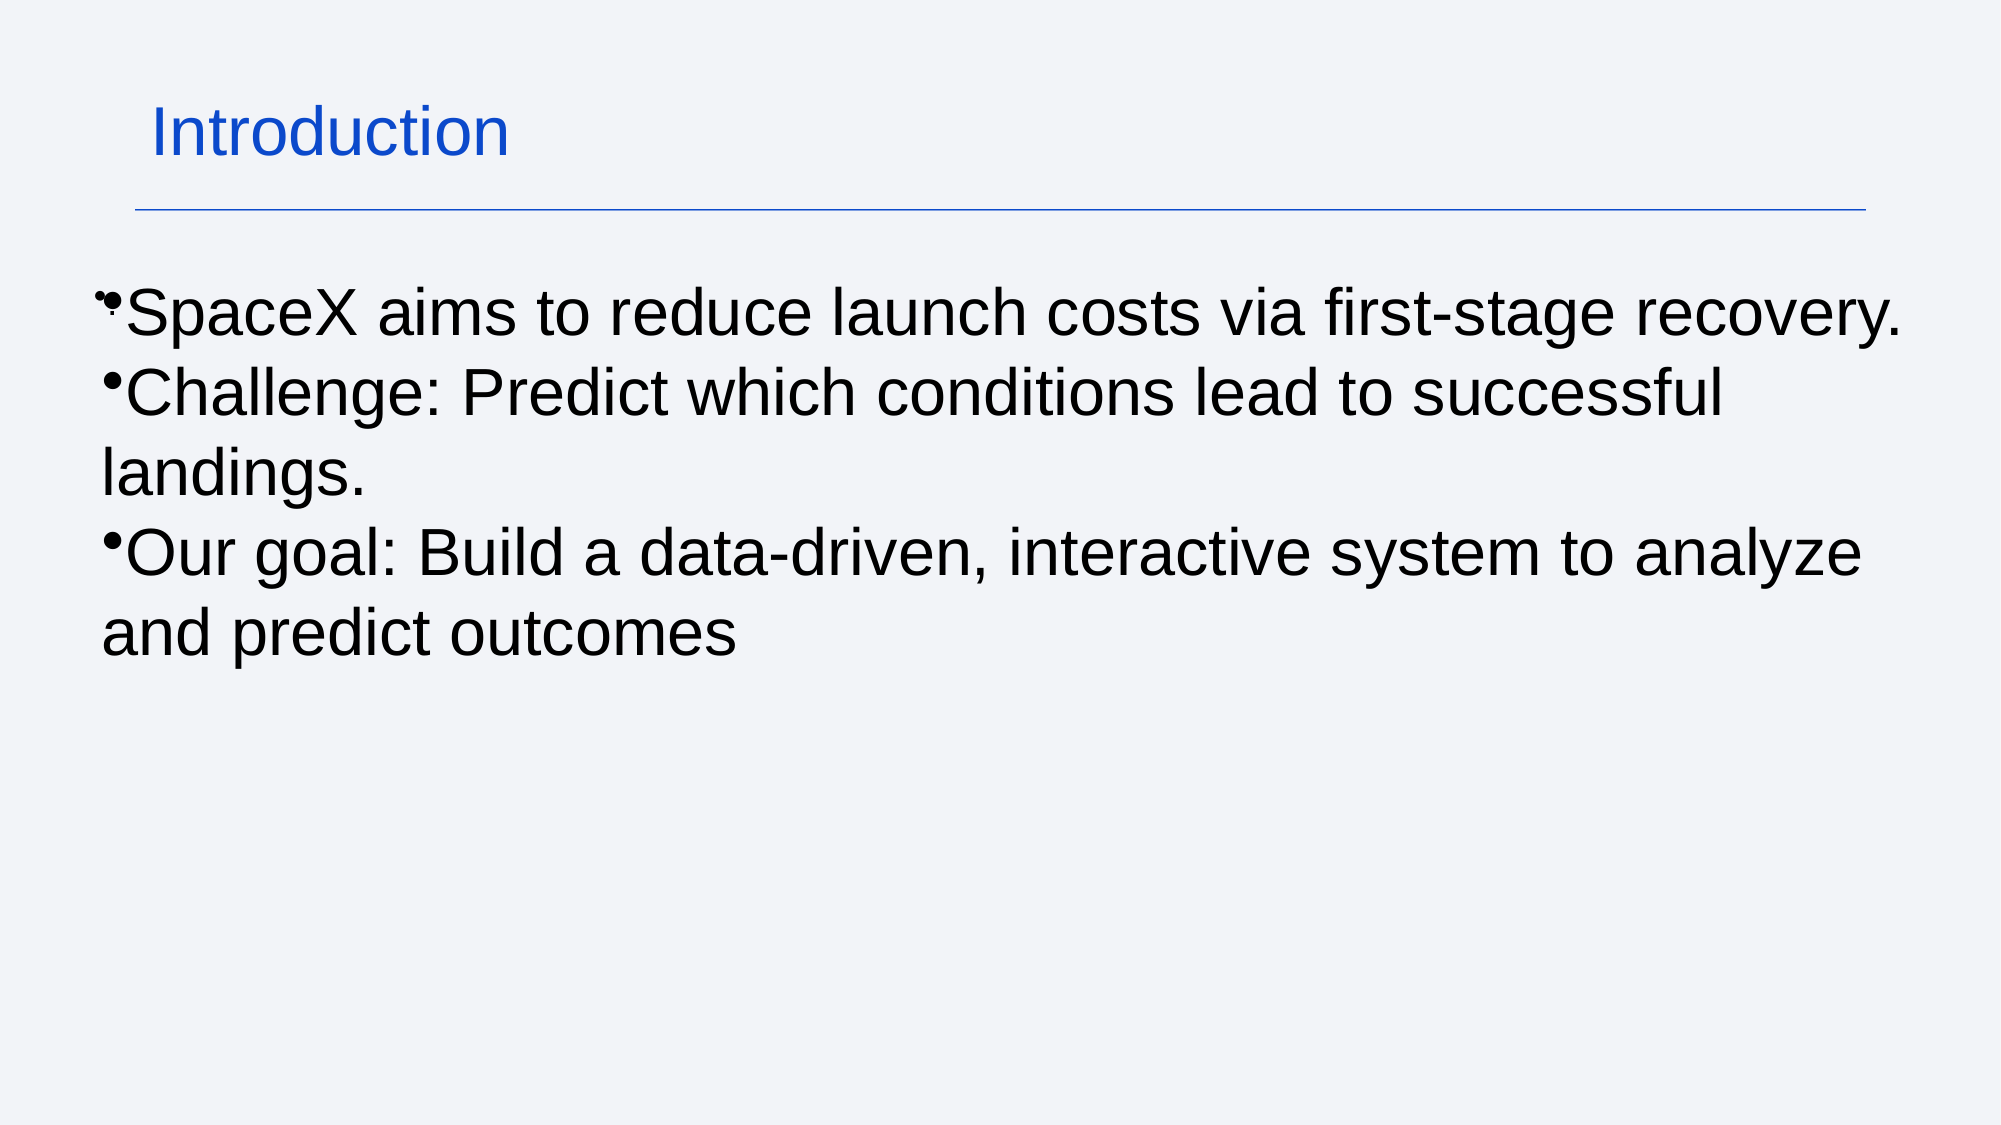

Introduction
SpaceX aims to reduce launch costs via first-stage recovery.
Challenge: Predict which conditions lead to successful landings.
Our goal: Build a data-driven, interactive system to analyze and predict outcomes
.